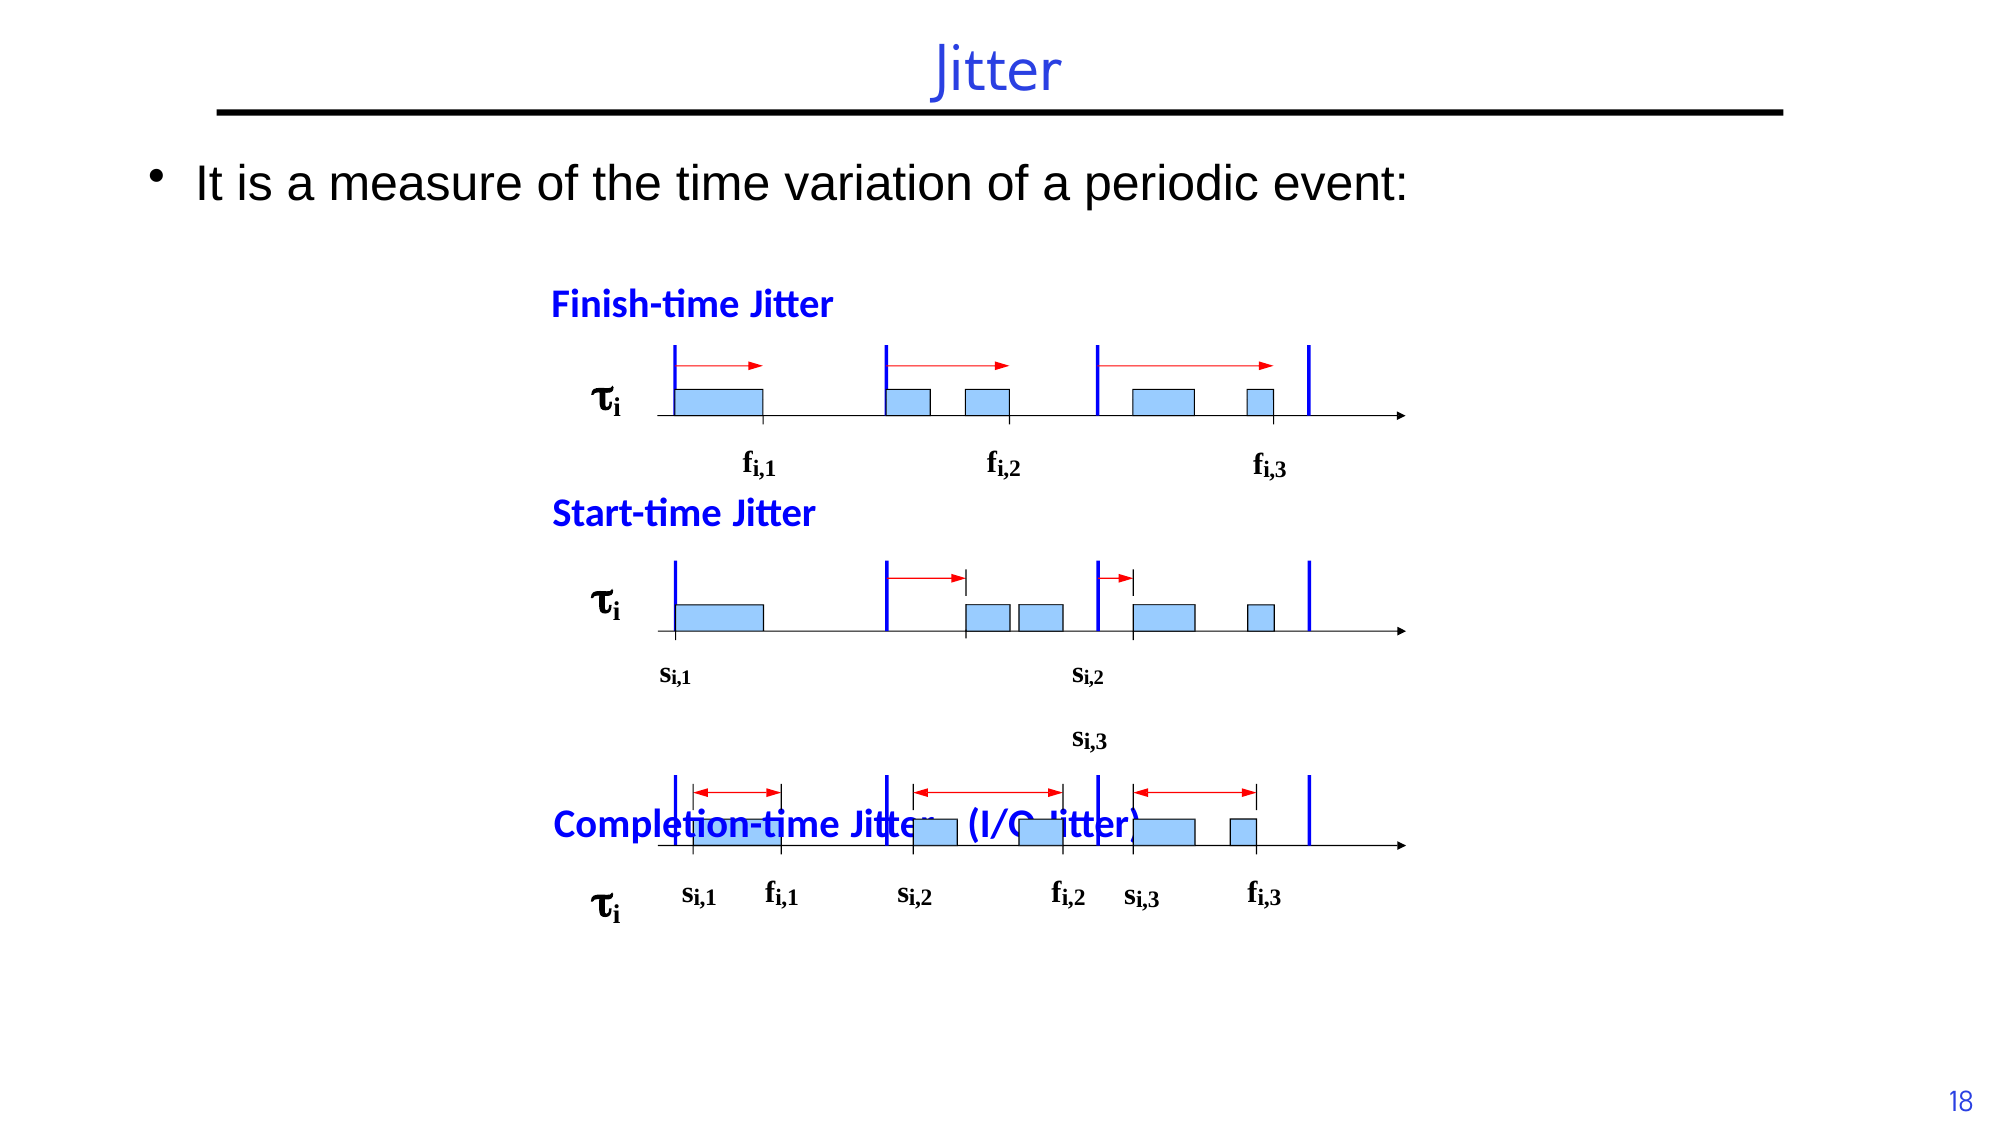

# Jitter
It is a measure of the time variation of a periodic event:

Finish-time Jitter
τi

fi,1
fi,2
fi,3
Start-time Jitter
τi
si,1	si,2	si,3

Completion-time Jitter	(I/O Jitter)
τi

si,1
fi,1
si,2
fi,2
fi,3
si,3